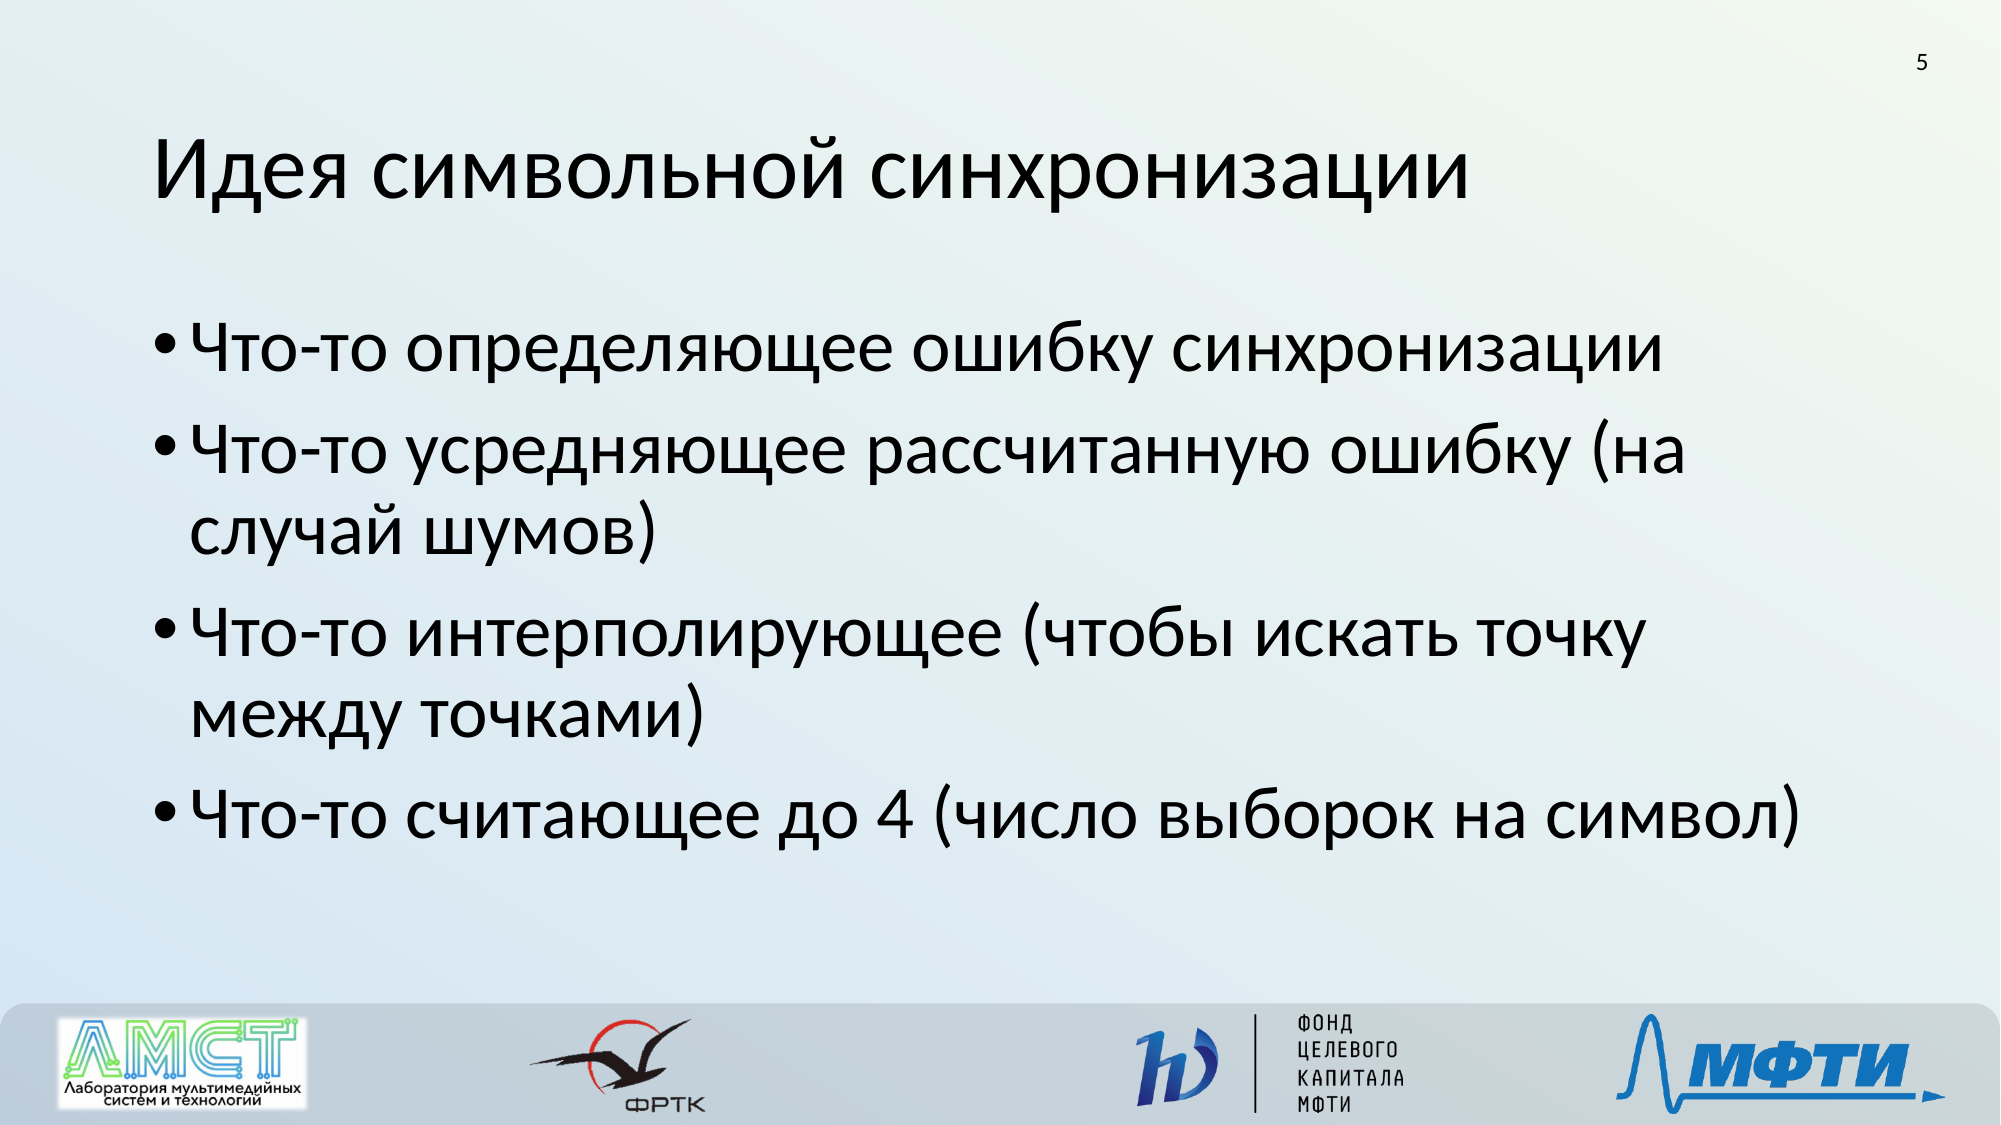

5
# Идея символьной синхронизации
Что-то определяющее ошибку синхронизации
Что-то усредняющее рассчитанную ошибку (на случай шумов)
Что-то интерполирующее (чтобы искать точку между точками)
Что-то считающее до 4 (число выборок на символ)